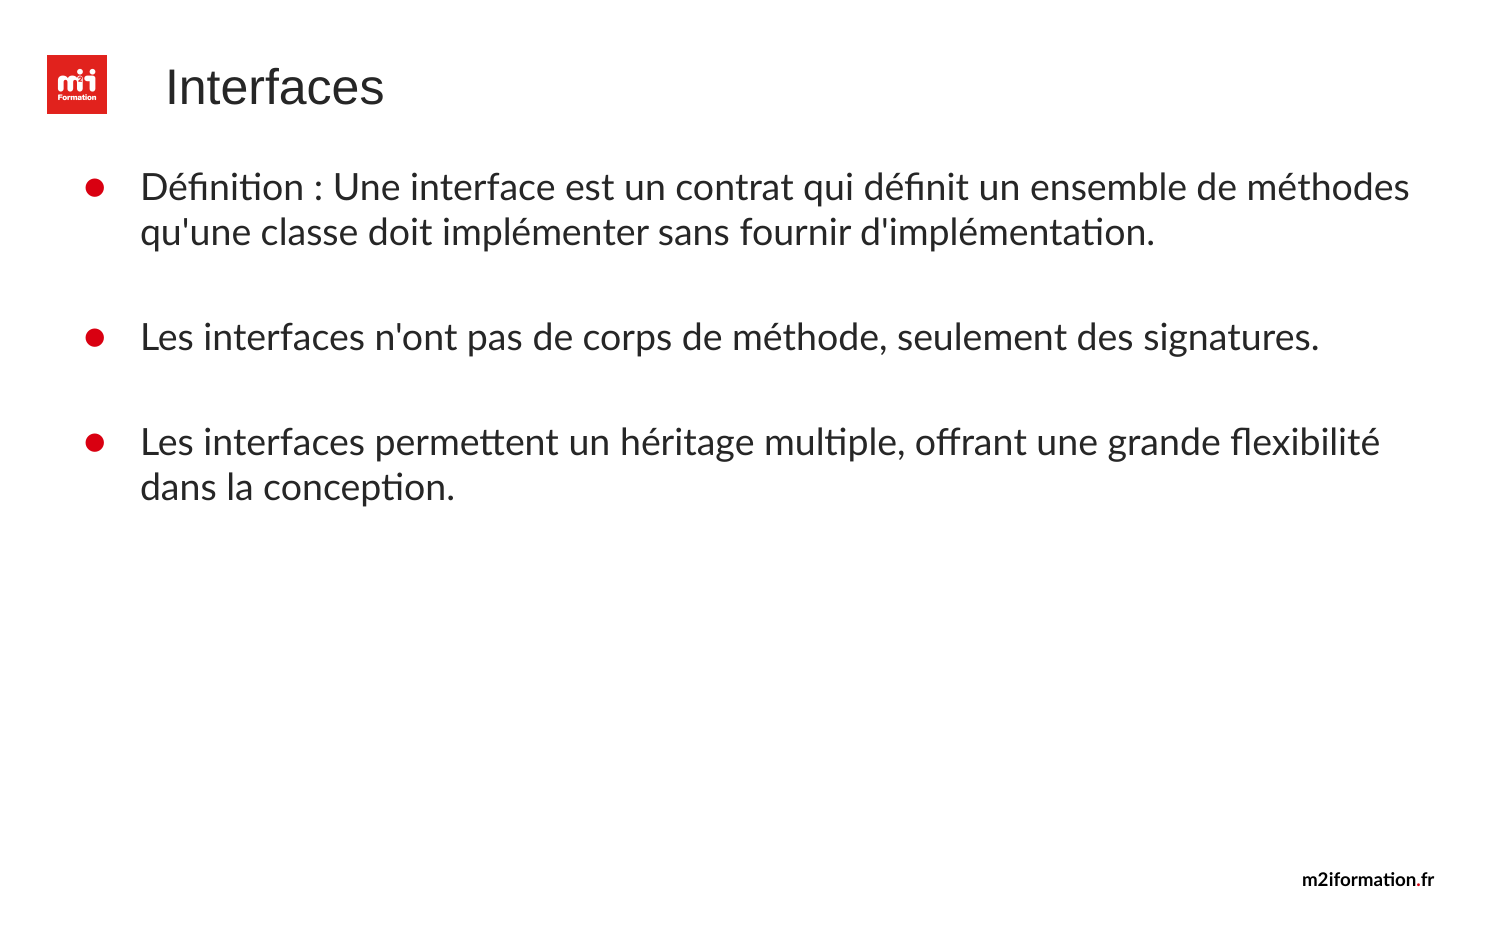

# Interfaces
Définition : Une interface est un contrat qui définit un ensemble de méthodes qu'une classe doit implémenter sans fournir d'implémentation.

Les interfaces n'ont pas de corps de méthode, seulement des signatures.

Les interfaces permettent un héritage multiple, offrant une grande flexibilité dans la conception.